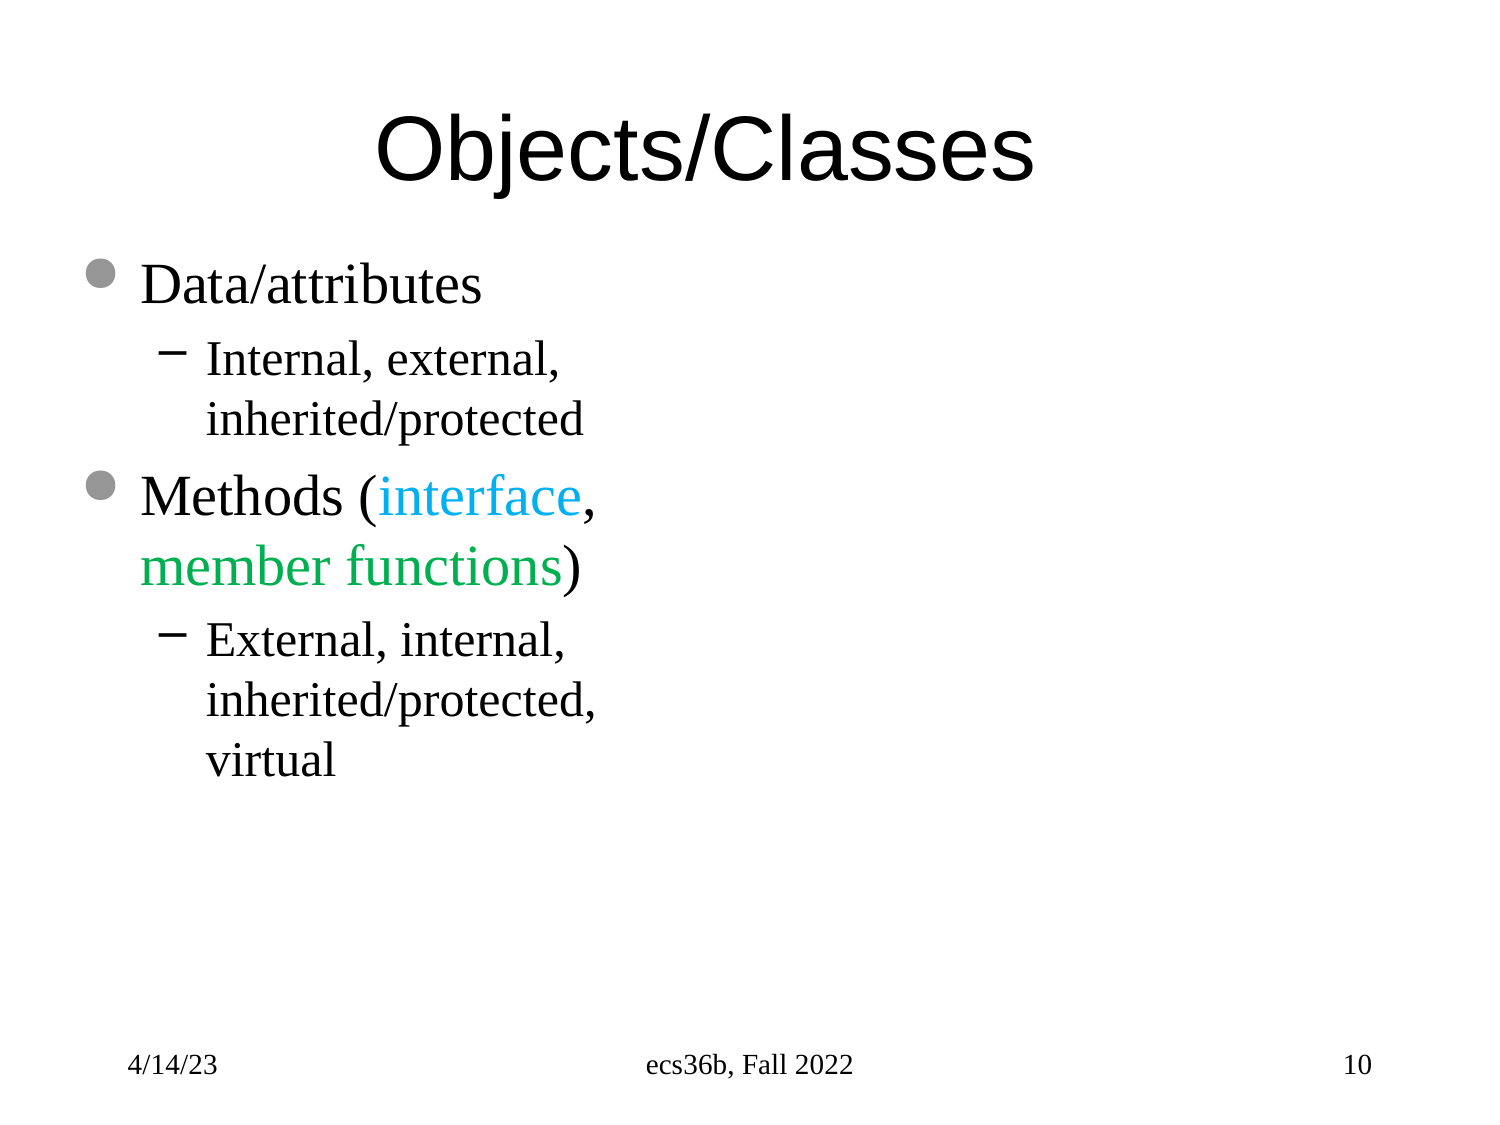

# Objects/Classes
Data/attributes
Internal, external, inherited/protected
Methods (interface, member functions)
External, internal, inherited/protected, virtual
4/14/23
ecs36b, Fall 2022
10